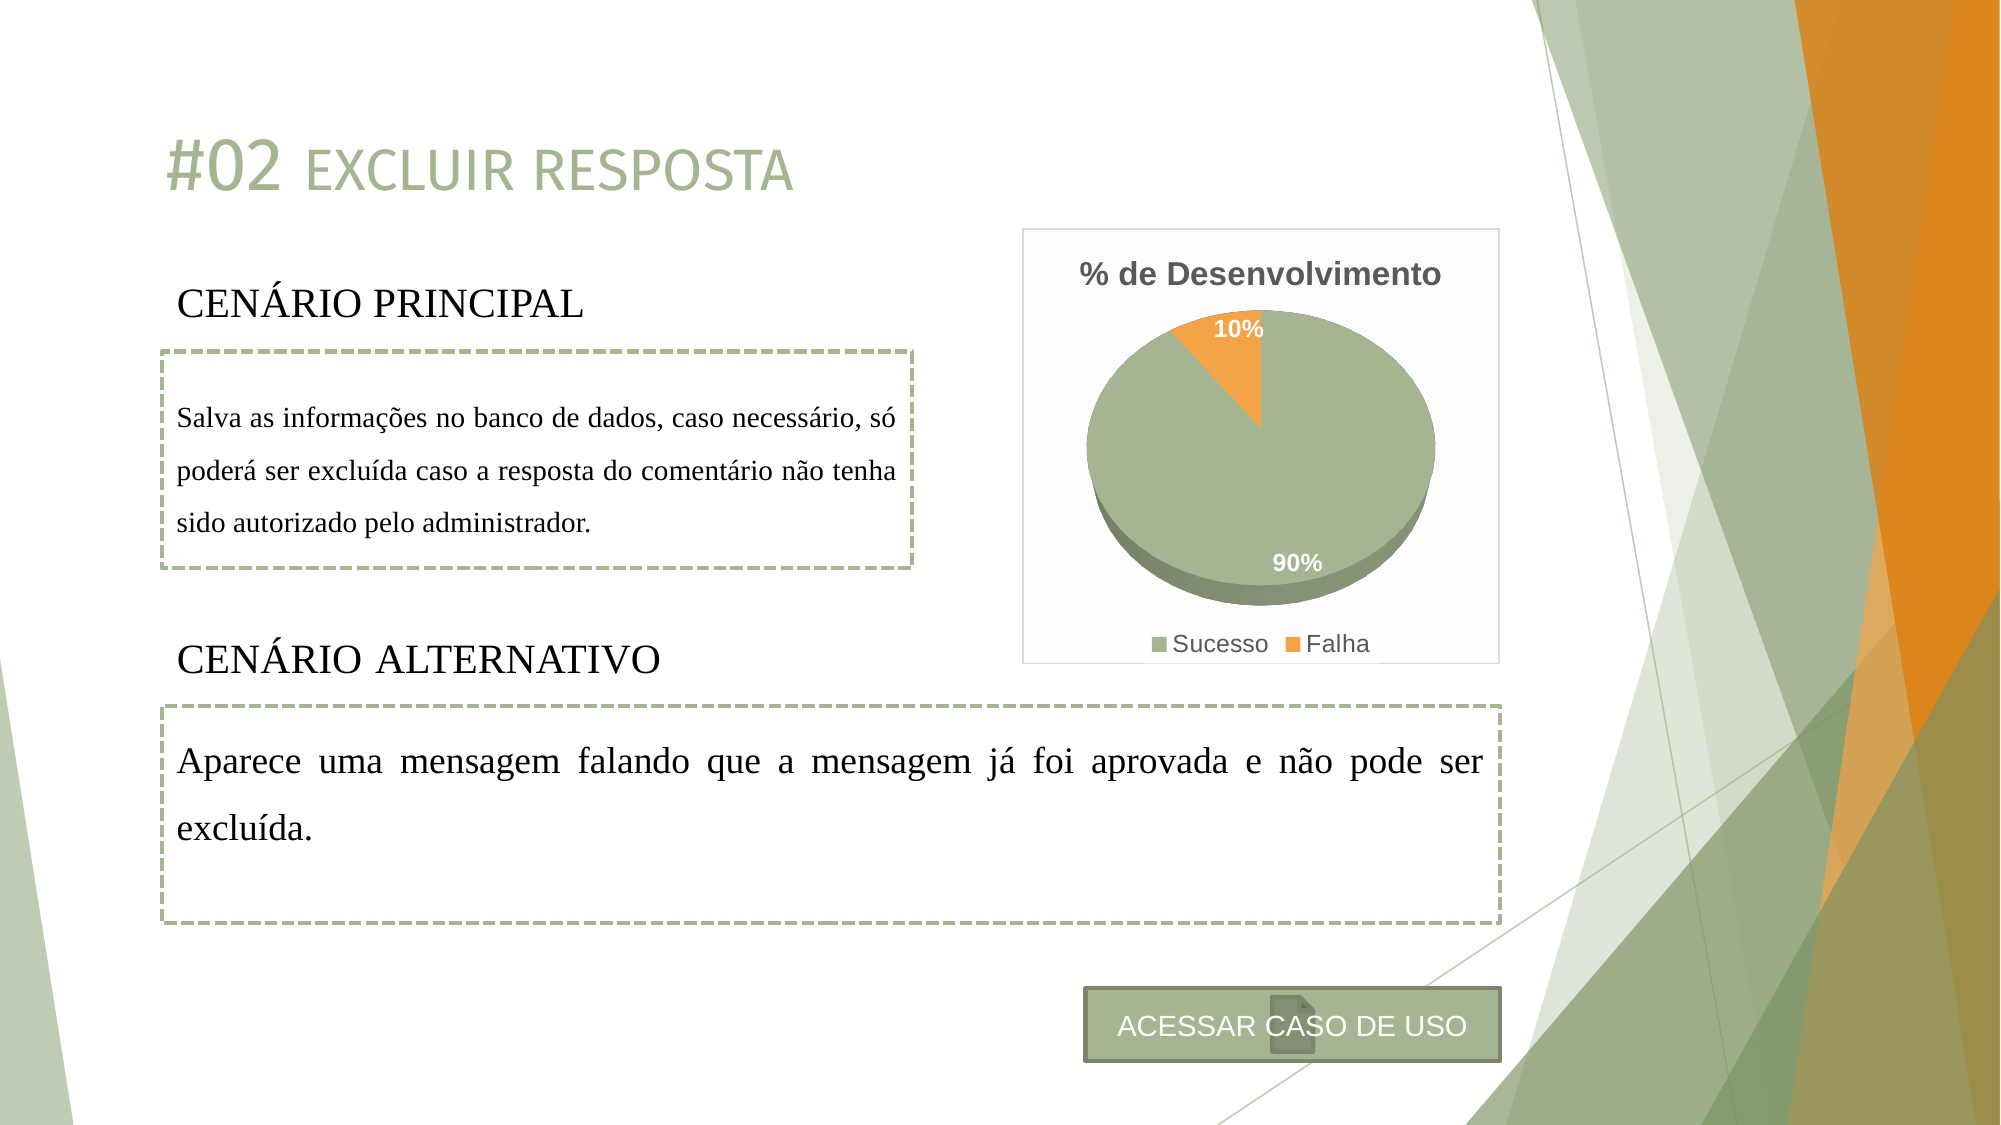

# #02 EXCLUIR RESPOSTA

[unsupported chart]

CENÁRIO PRINCIPAL
Salva as informações no banco de dados, caso necessário, só poderá ser excluída caso a resposta do comentário não tenha sido autorizado pelo administrador.
CENÁRIO ALTERNATIVO
Aparece uma mensagem falando que a mensagem já foi aprovada e não pode ser excluída.

ACESSAR CASO DE USO